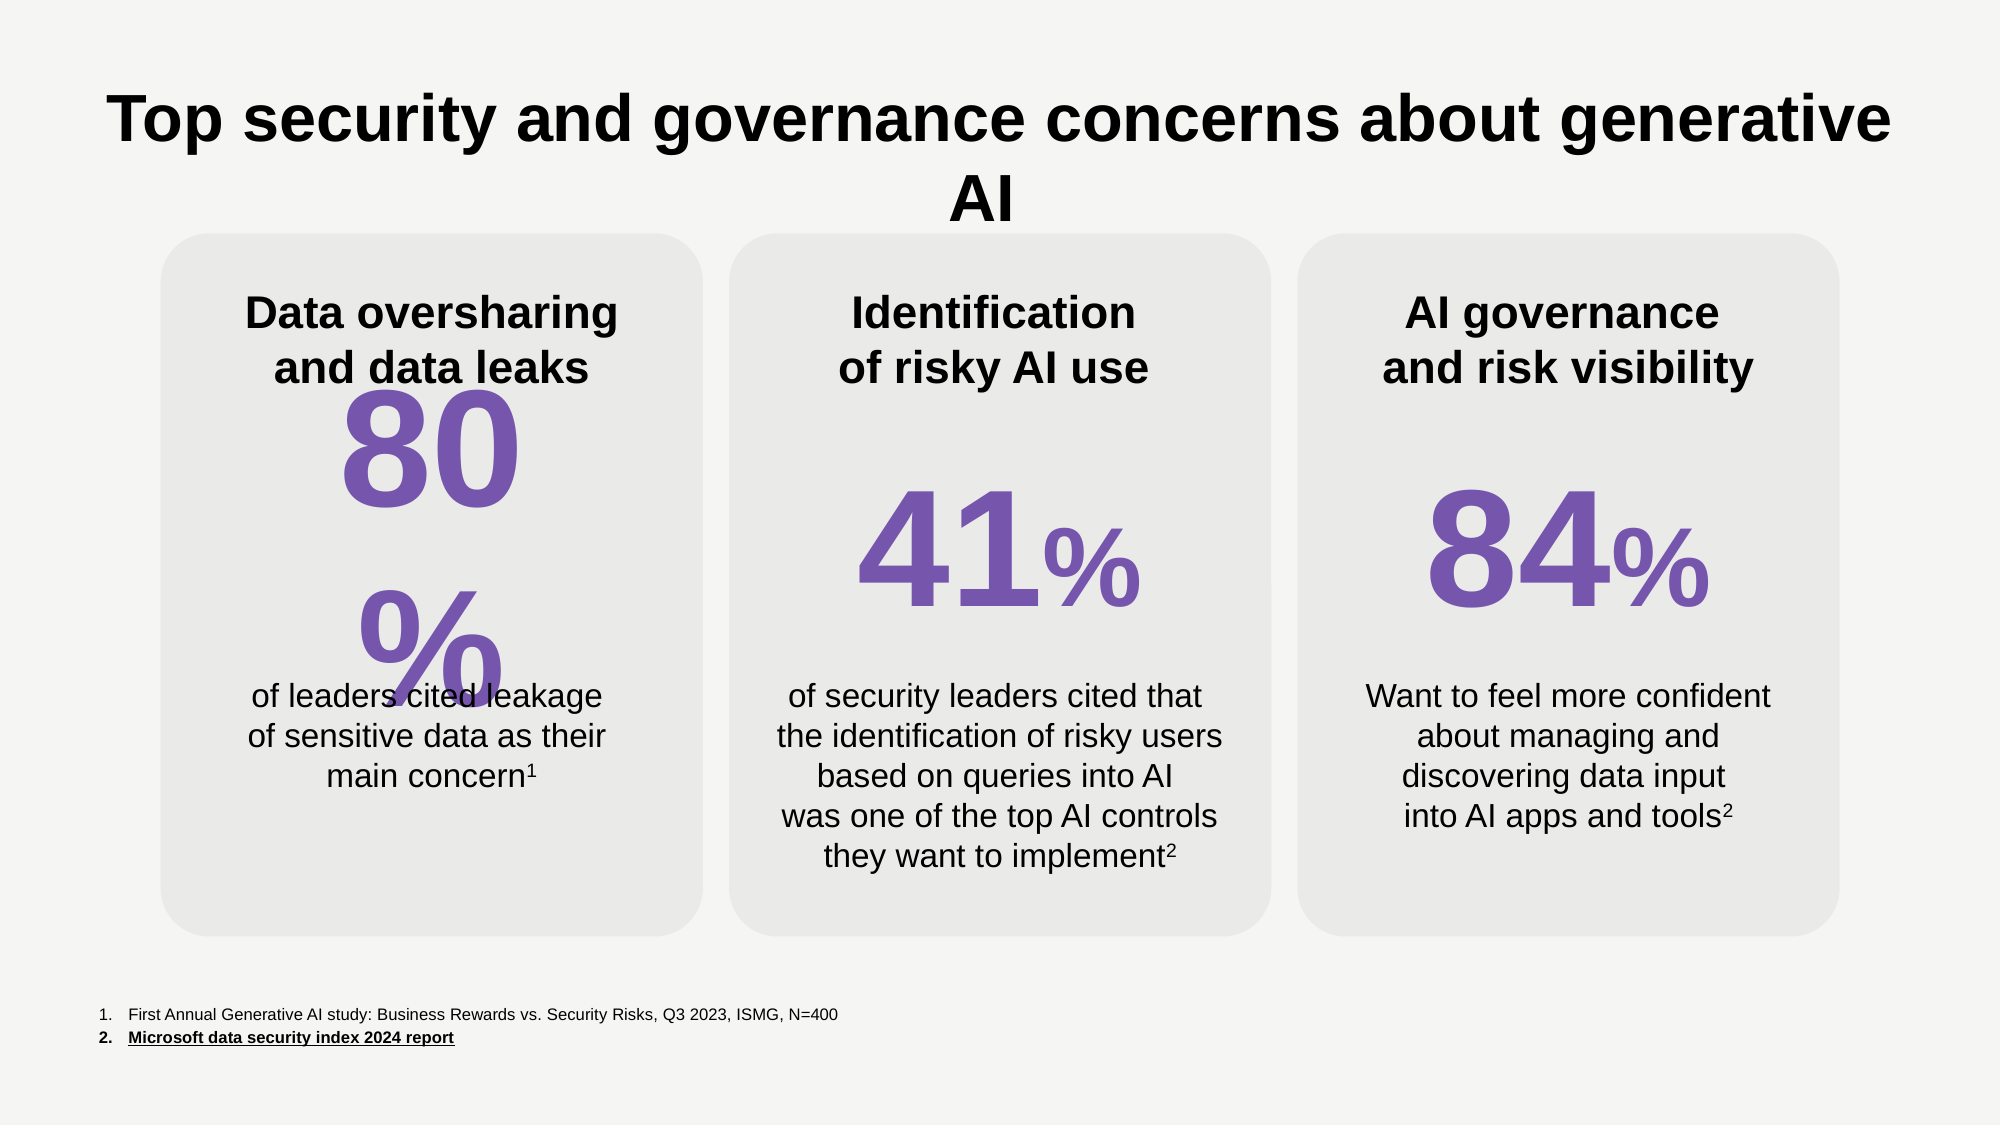

# Top security and governance concerns about generative AI

Data oversharing and data leaks
Identification
of risky AI use
AI governance
and risk visibility
80%
41%
84%
of leaders cited leakage
of sensitive data as their
main concern1
of security leaders cited that
the identification of risky users based on queries into AI
was one of the top AI controls they want to implement2
Want to feel more confident about managing and discovering data input
into AI apps and tools2
First Annual Generative AI study: Business Rewards vs. Security Risks, Q3 2023, ISMG, N=400
Microsoft data security index 2024 report